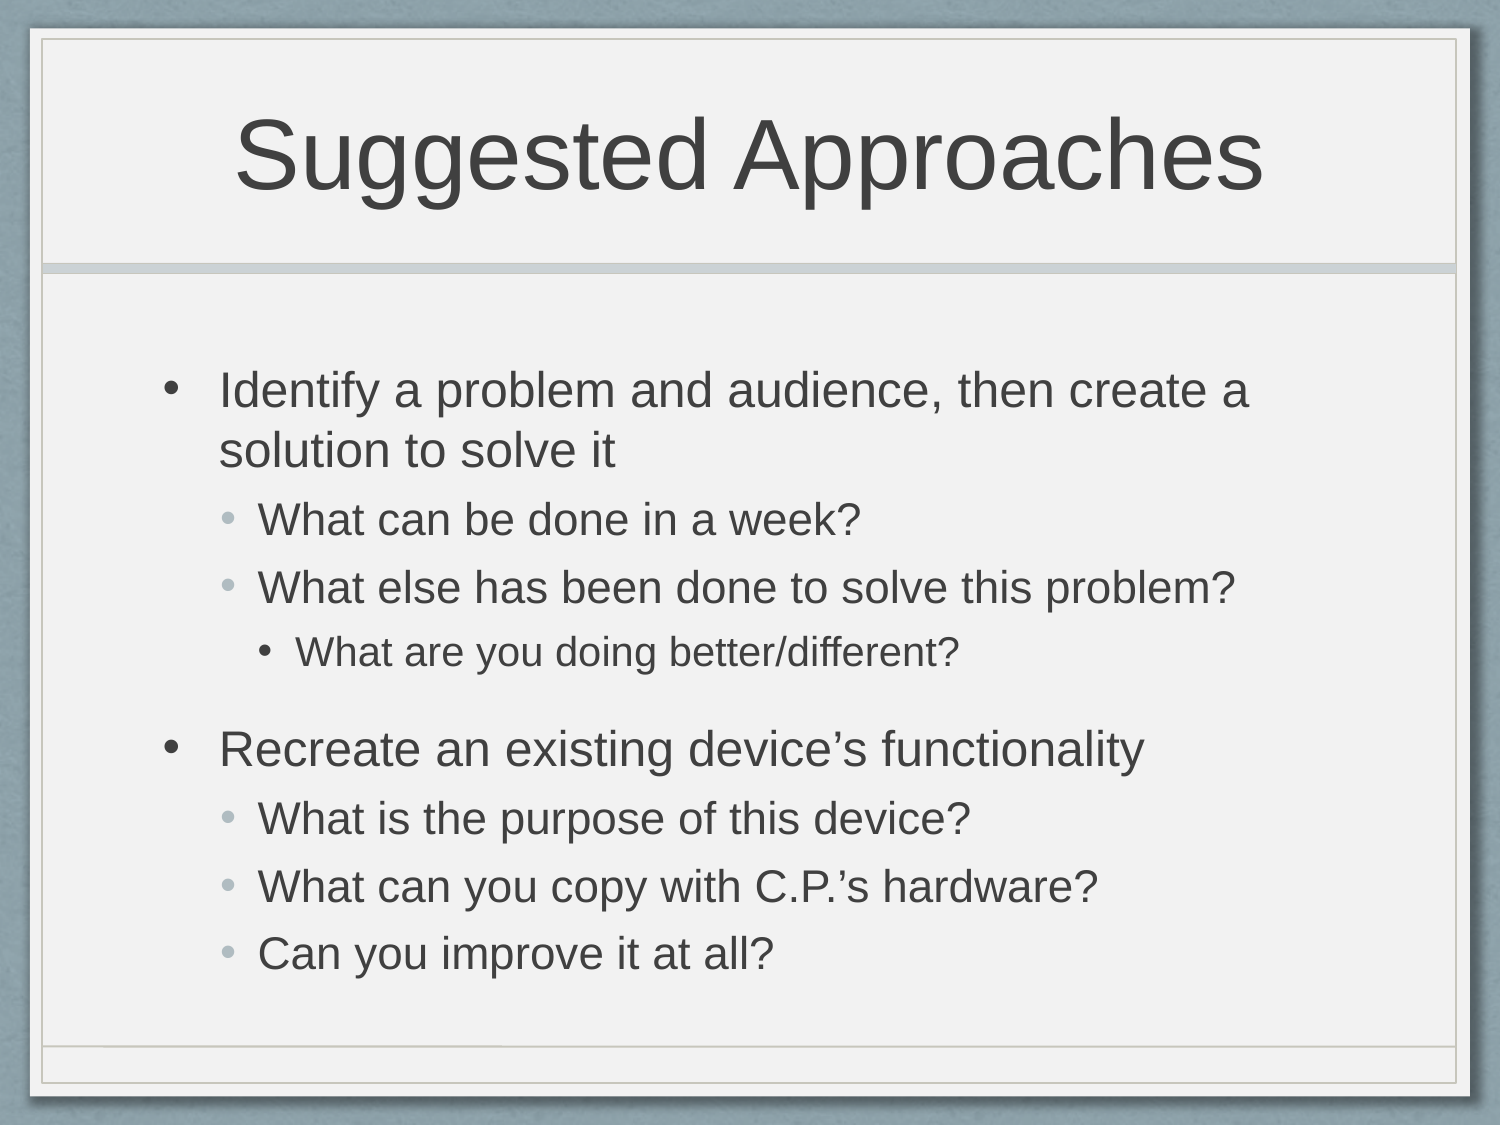

# Suggested Approaches
Identify a problem and audience, then create a solution to solve it
What can be done in a week?
What else has been done to solve this problem?
What are you doing better/different?
Recreate an existing device’s functionality
What is the purpose of this device?
What can you copy with C.P.’s hardware?
Can you improve it at all?